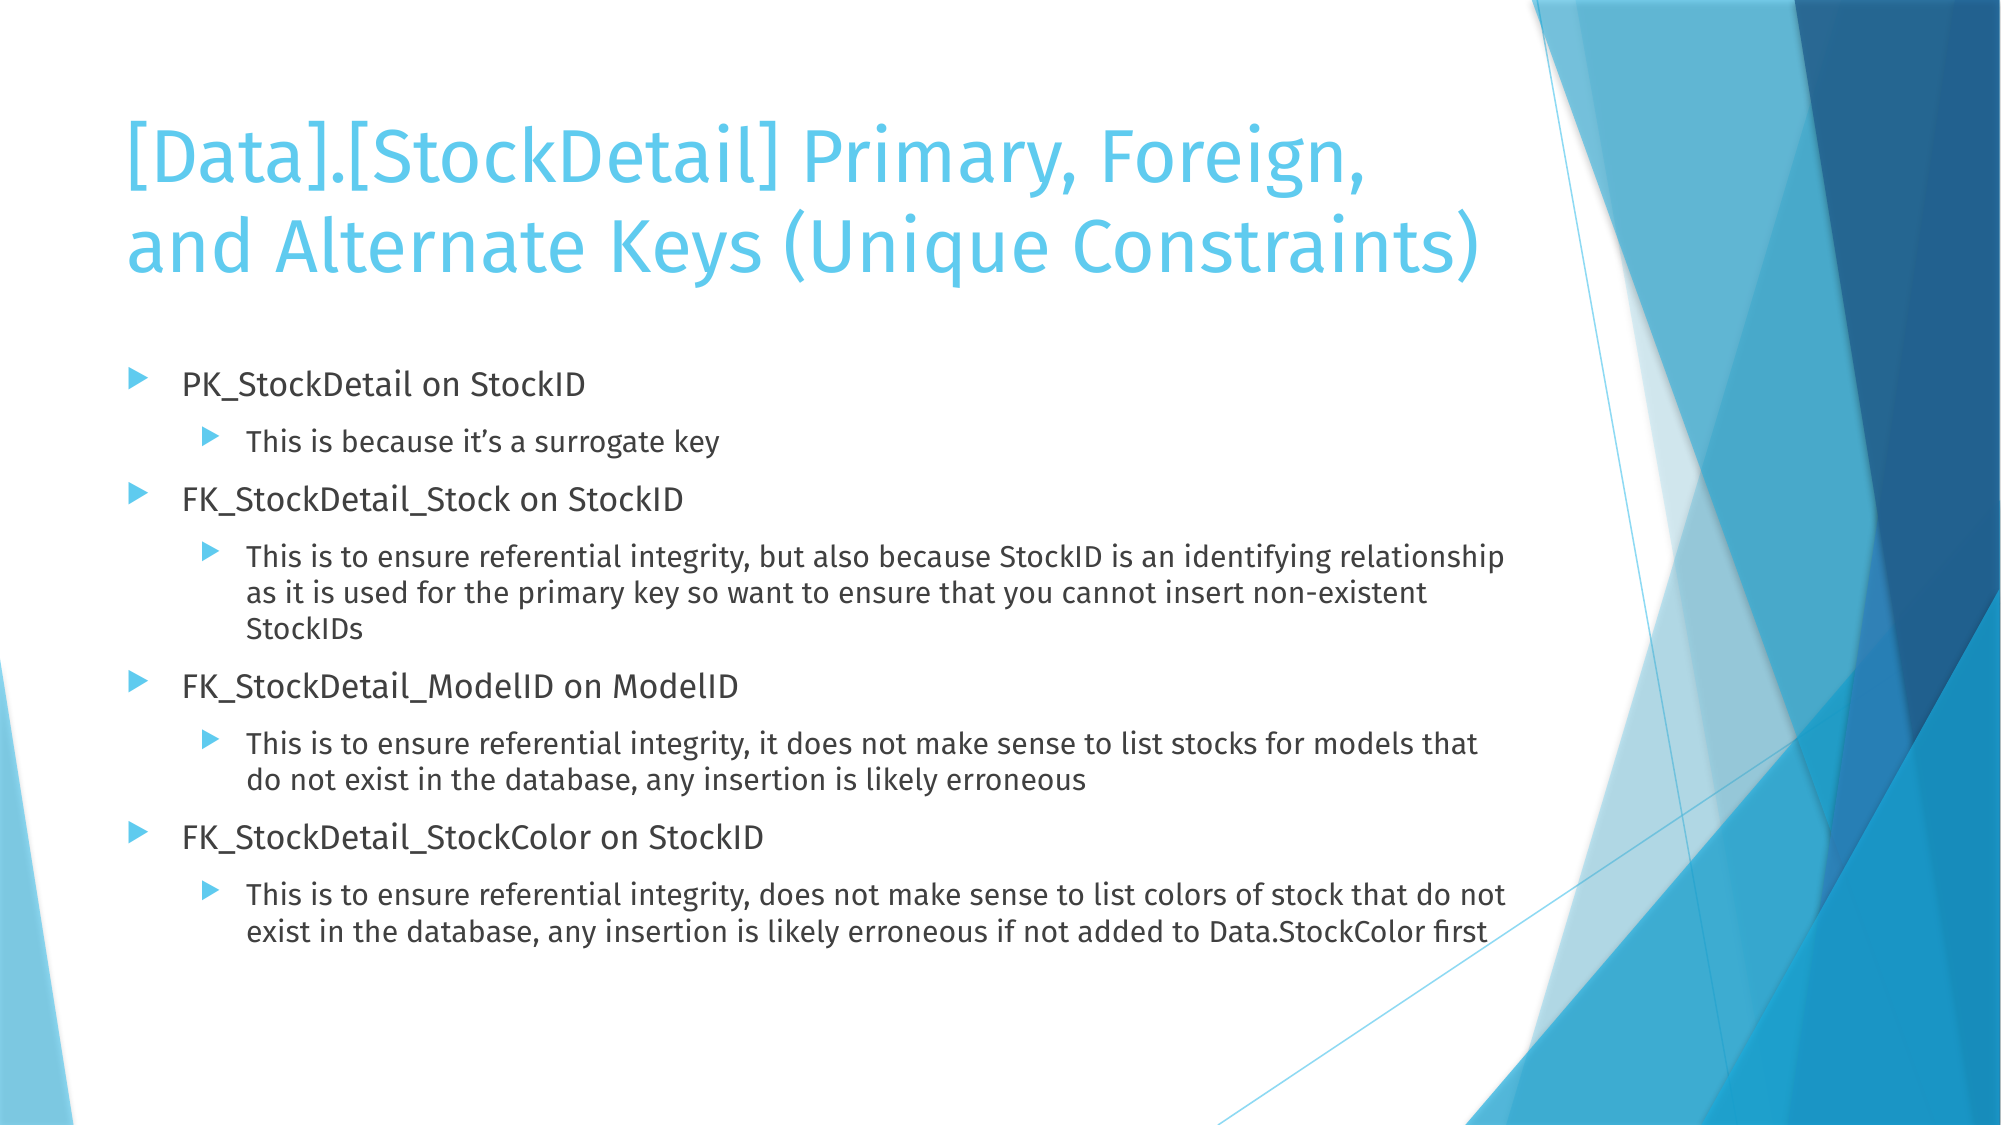

# [Data].[StockDetail] Primary, Foreign, and Alternate Keys (Unique Constraints)
PK_StockDetail on StockID
This is because it’s a surrogate key
FK_StockDetail_Stock on StockID
This is to ensure referential integrity, but also because StockID is an identifying relationship as it is used for the primary key so want to ensure that you cannot insert non-existent StockIDs
FK_StockDetail_ModelID on ModelID
This is to ensure referential integrity, it does not make sense to list stocks for models that do not exist in the database, any insertion is likely erroneous
FK_StockDetail_StockColor on StockID
This is to ensure referential integrity, does not make sense to list colors of stock that do not exist in the database, any insertion is likely erroneous if not added to Data.StockColor first